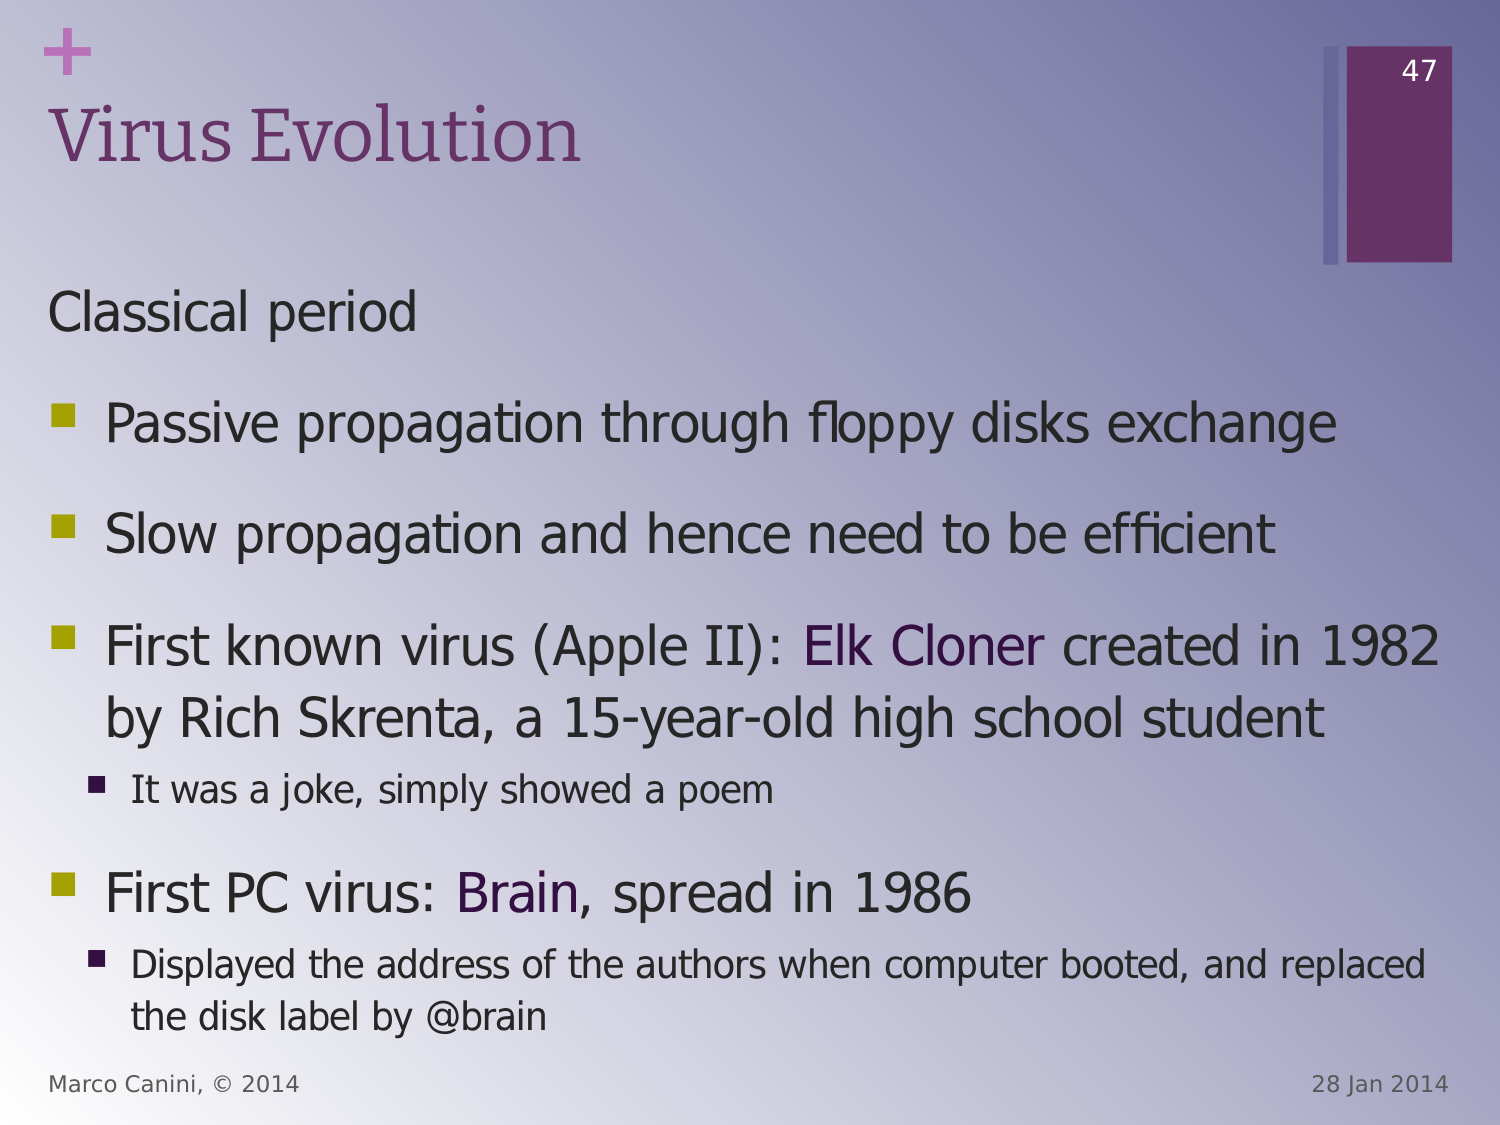

47
# Virus Evolution
Classical period
Passive propagation through floppy disks exchange
Slow propagation and hence need to be efficient
First known virus (Apple II): Elk Cloner created in 1982 by Rich Skrenta, a 15-year-old high school student
It was a joke, simply showed a poem
First PC virus: Brain, spread in 1986
Displayed the address of the authors when computer booted, and replaced the disk label by @brain
Marco Canini, © 2014
28 Jan 2014